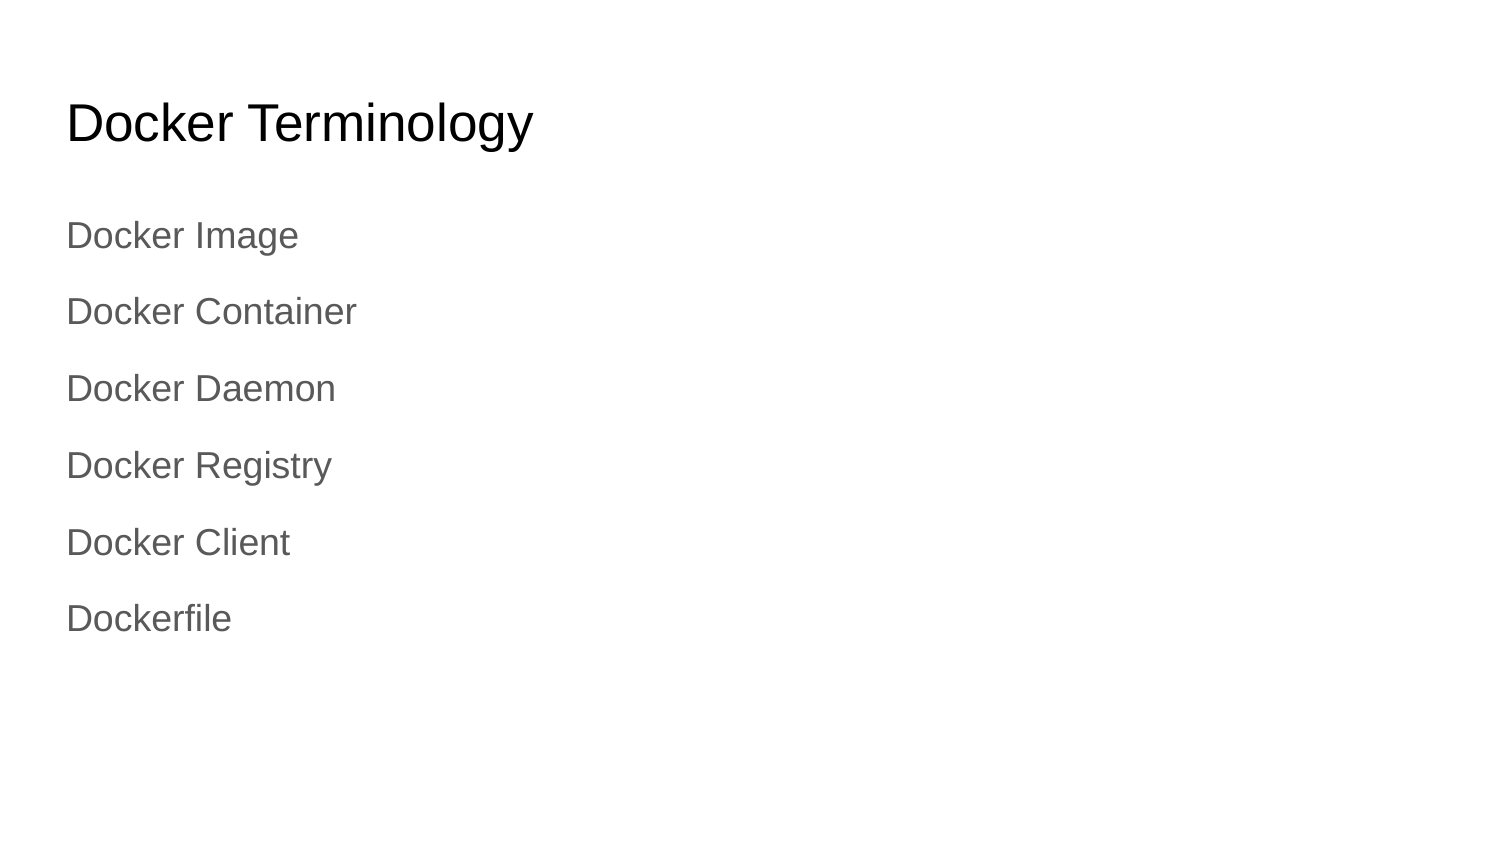

# Docker Terminology
Docker Image
Docker Container
Docker Daemon
Docker Registry
Docker Client
Dockerfile